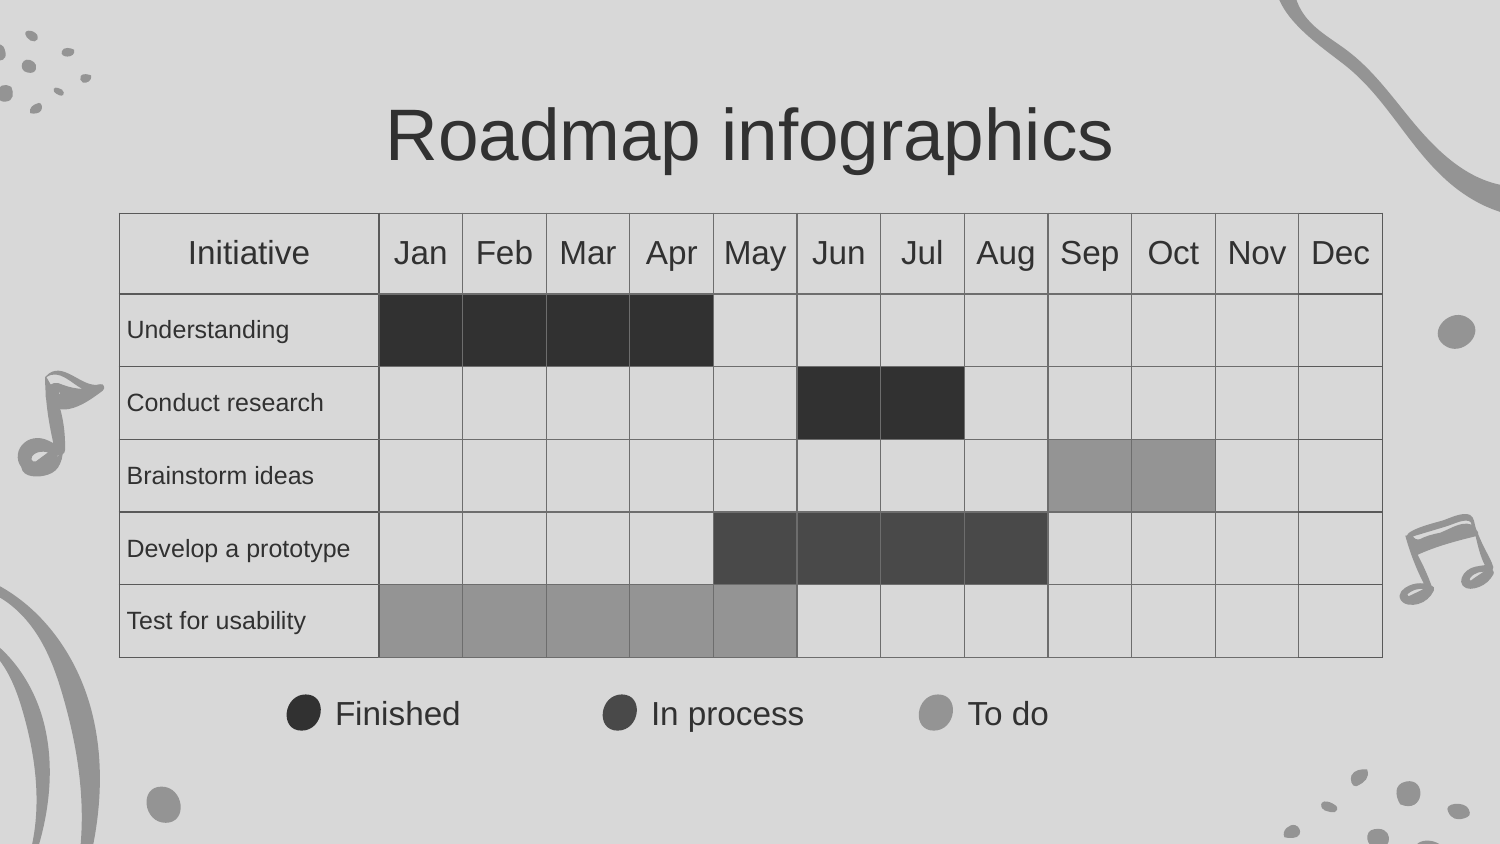

# Roadmap infographics
| Initiative | Jan | Feb | Mar | Apr | May | Jun | Jul | Aug | Sep | Oct | Nov | Dec |
| --- | --- | --- | --- | --- | --- | --- | --- | --- | --- | --- | --- | --- |
| Understanding |  |  |  |  |  |  |  |  |  |  |  |  |
| Conduct research |  |  |  |  |  |  |  |  |  |  |  |  |
| Brainstorm ideas |  |  |  |  |  |  |  |  |  |  |  |  |
| Develop a prototype |  |  |  |  |  |  |  |  |  |  |  |  |
| Test for usability |  |  |  |  |  |  |  |  |  |  |  |  |
Finished
In process
To do